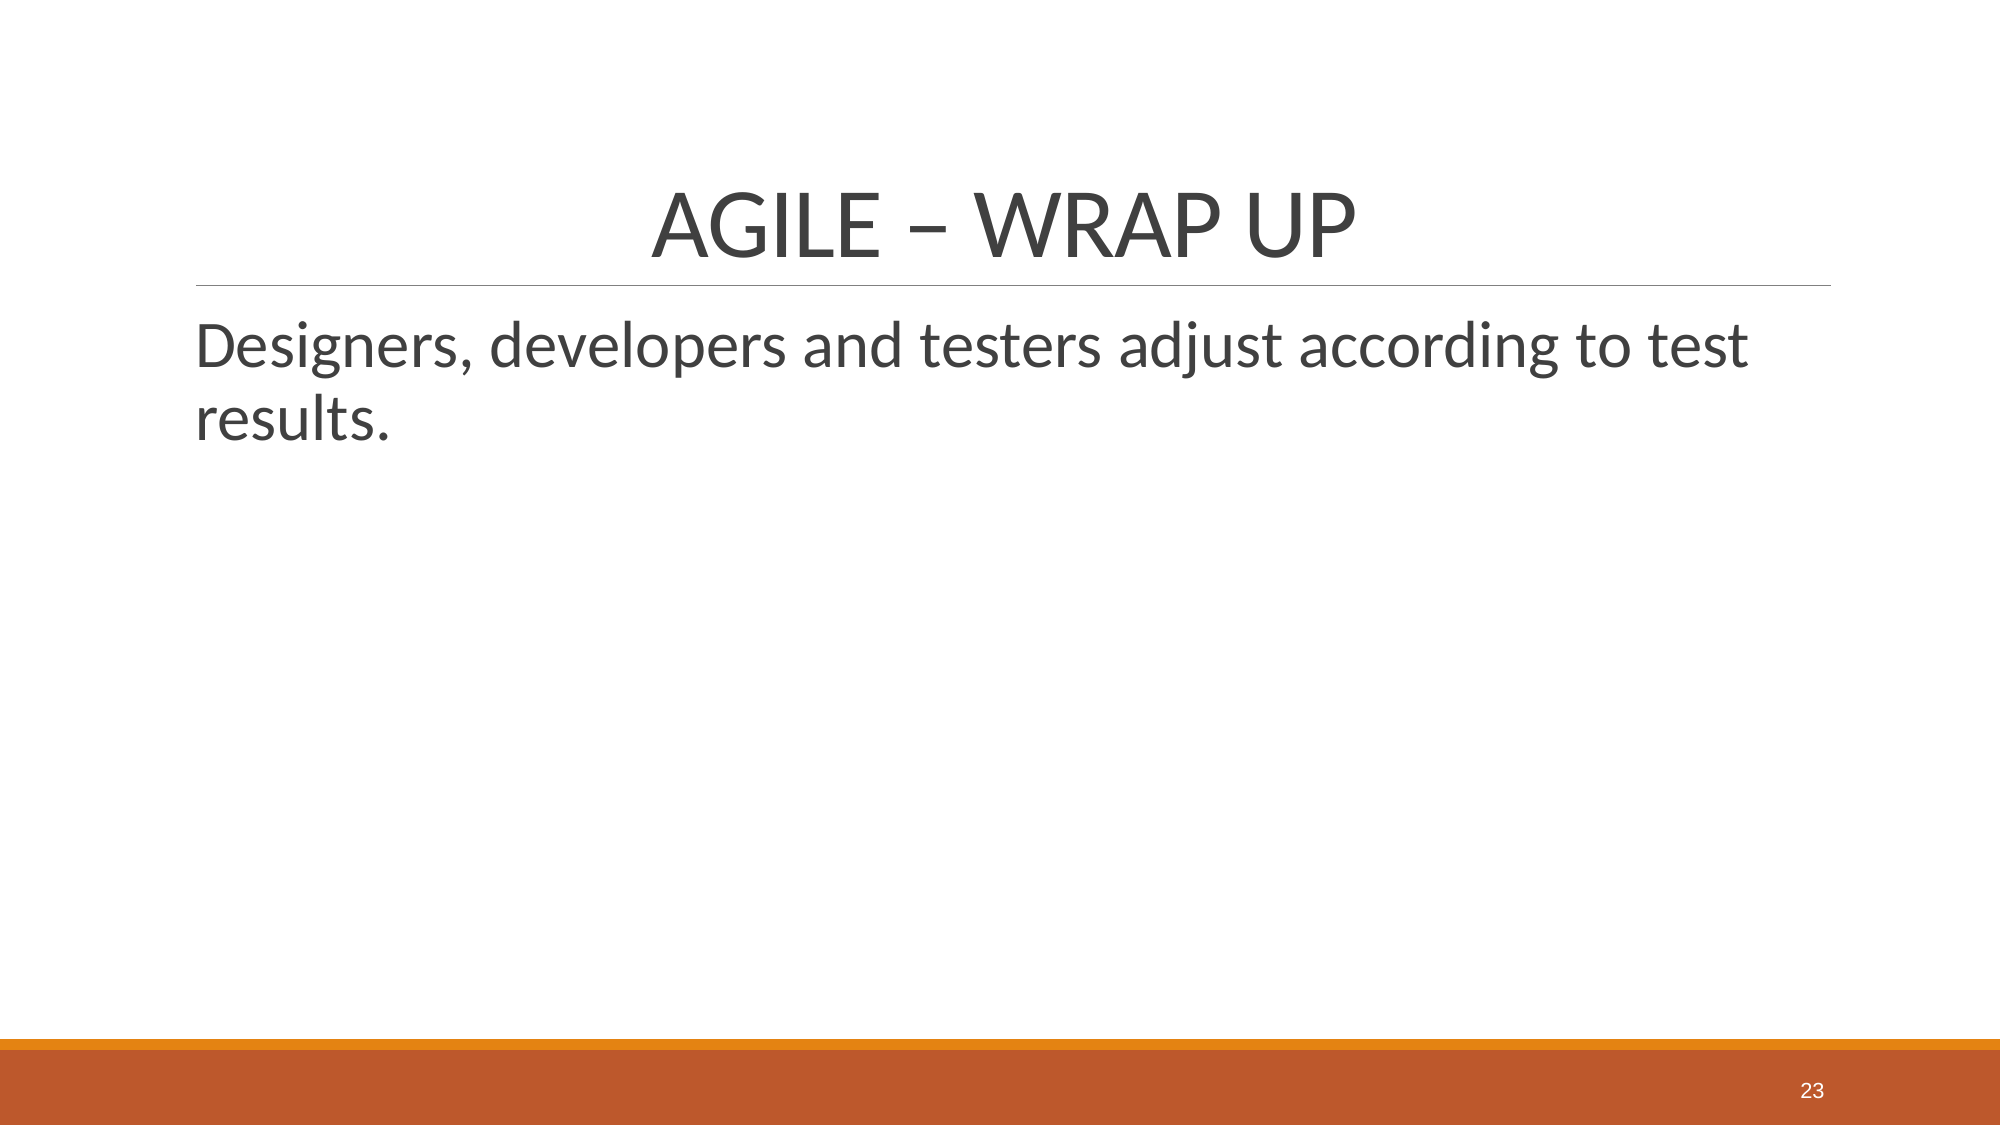

# AGILE – WRAP UP
Designers, developers and testers adjust according to test results.
23